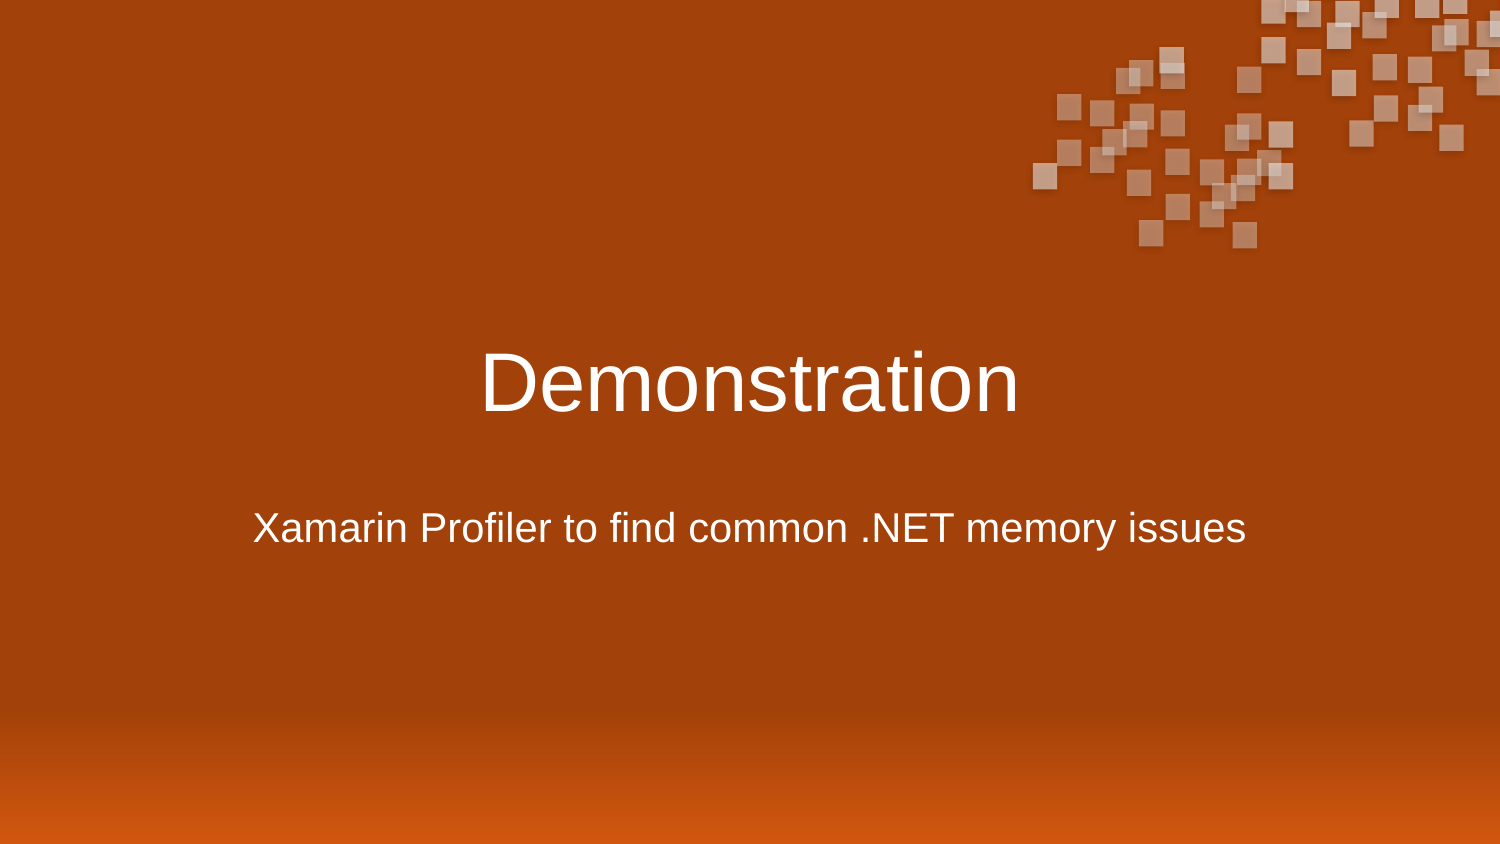

# Demonstration
Xamarin Profiler to find common .NET memory issues